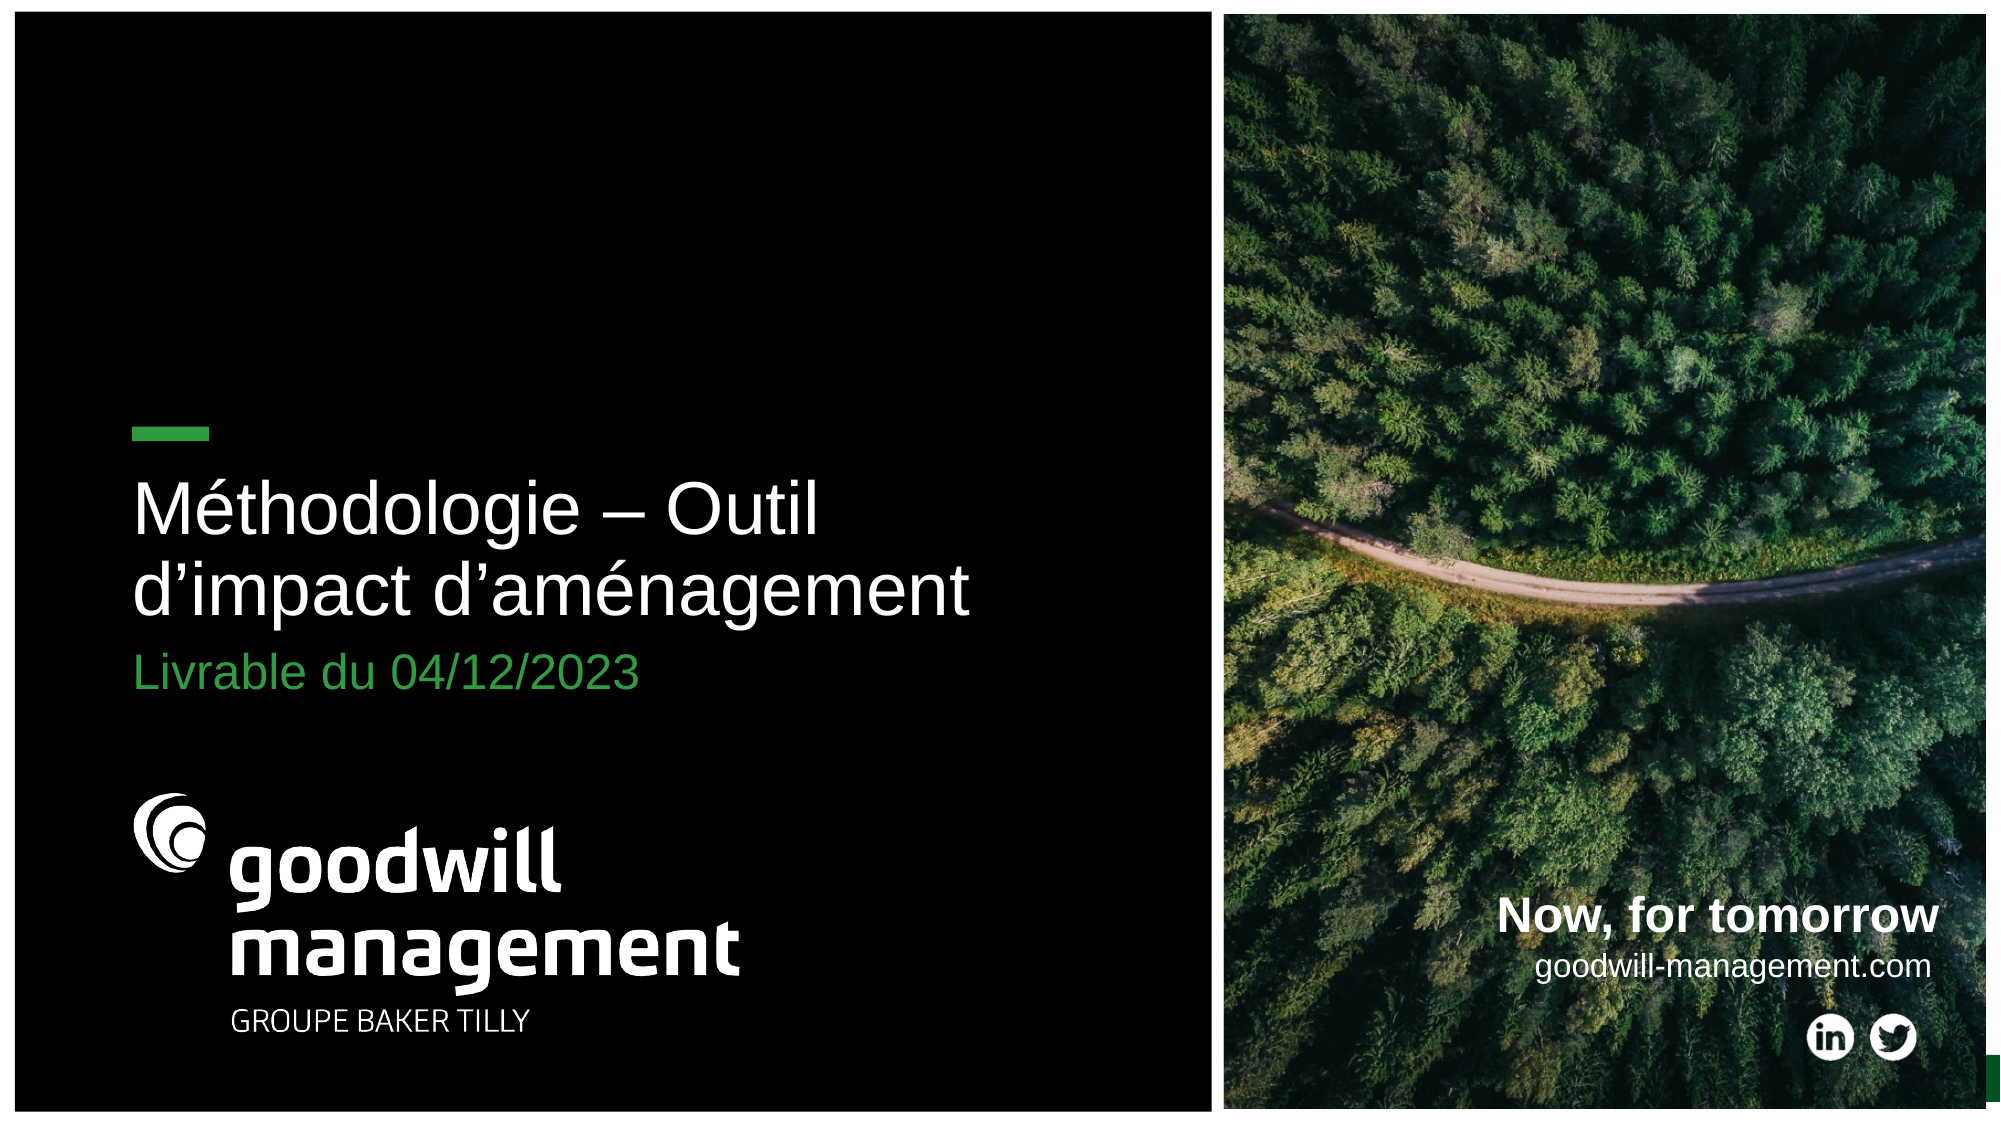

Méthodologie – Outil d’impact d’aménagement
Livrable du 04/12/2023